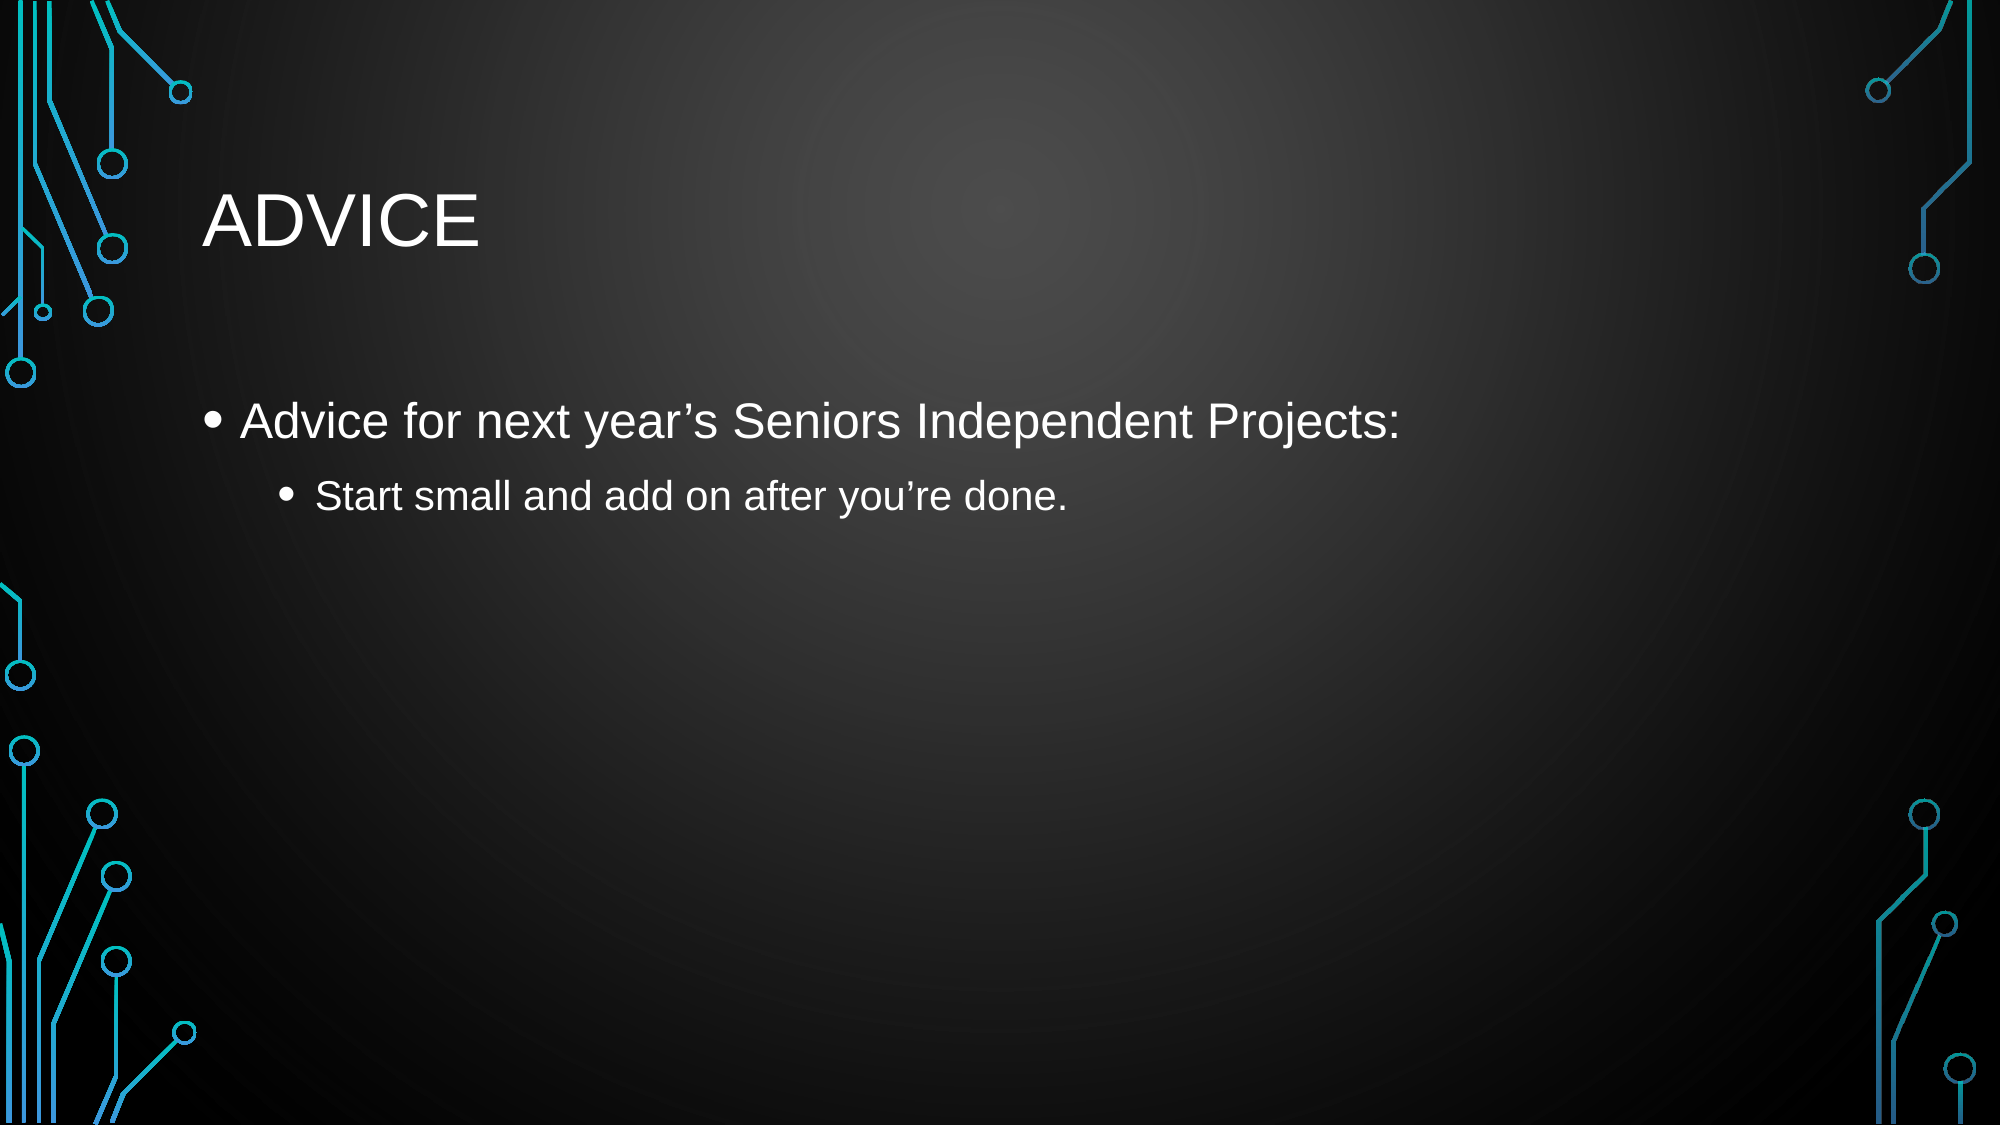

# Advice
Advice for next year’s Seniors Independent Projects:
Start small and add on after you’re done.